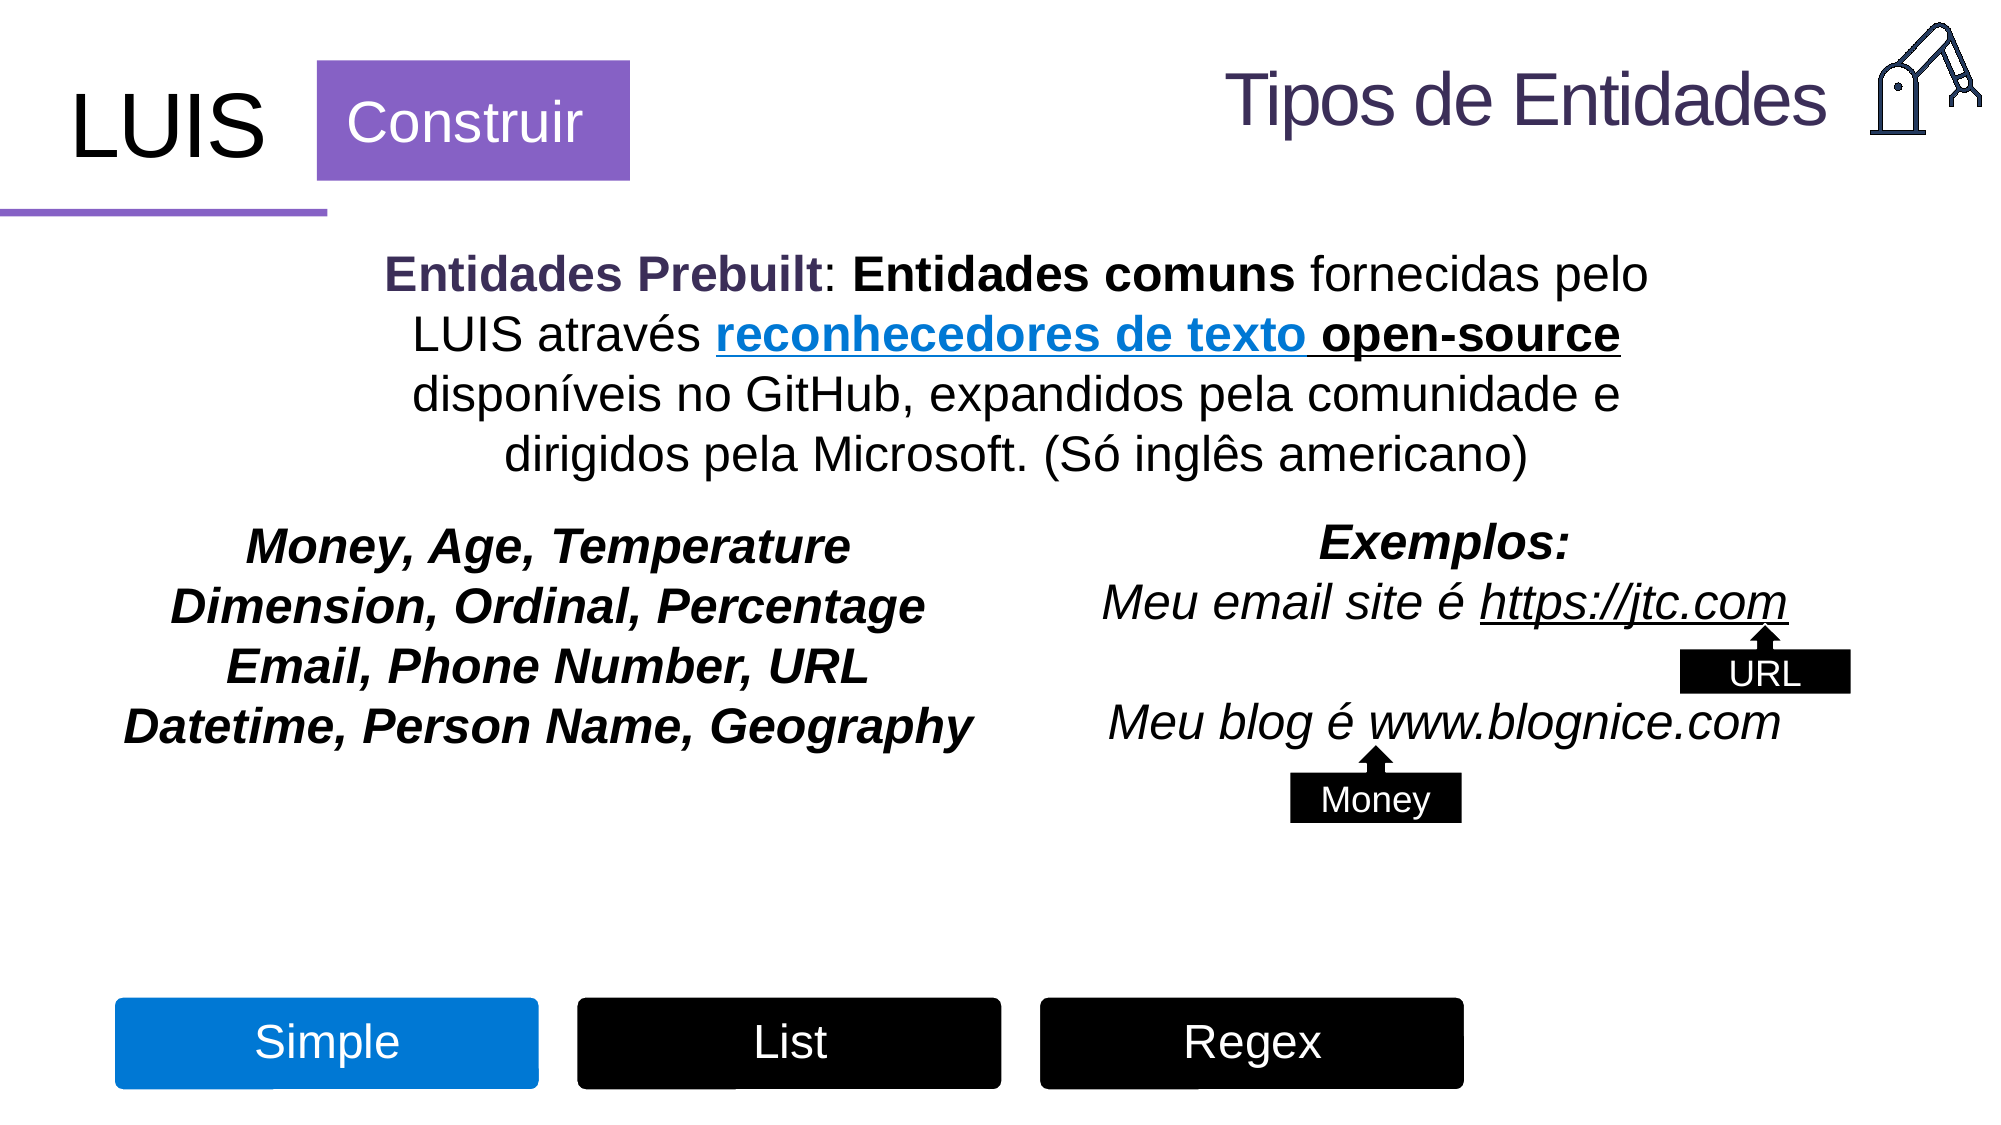

Tipos de Entidades
Construir
LUIS

Entidades Prebuilt: Entidades comuns fornecidas pelo LUIS através reconhecedores de texto open-source disponíveis no GitHub, expandidos pela comunidade e dirigidos pela Microsoft. (Só inglês americano)
Exemplos:
Meu email site é https://jtc.com

Meu blog é www.blognice.com
Money, Age, Temperature
Dimension, Ordinal, Percentage
Email, Phone Number, URL
Datetime, Person Name, Geography

URL
Money

Composite
Simple
List
Regex
Prebuilt